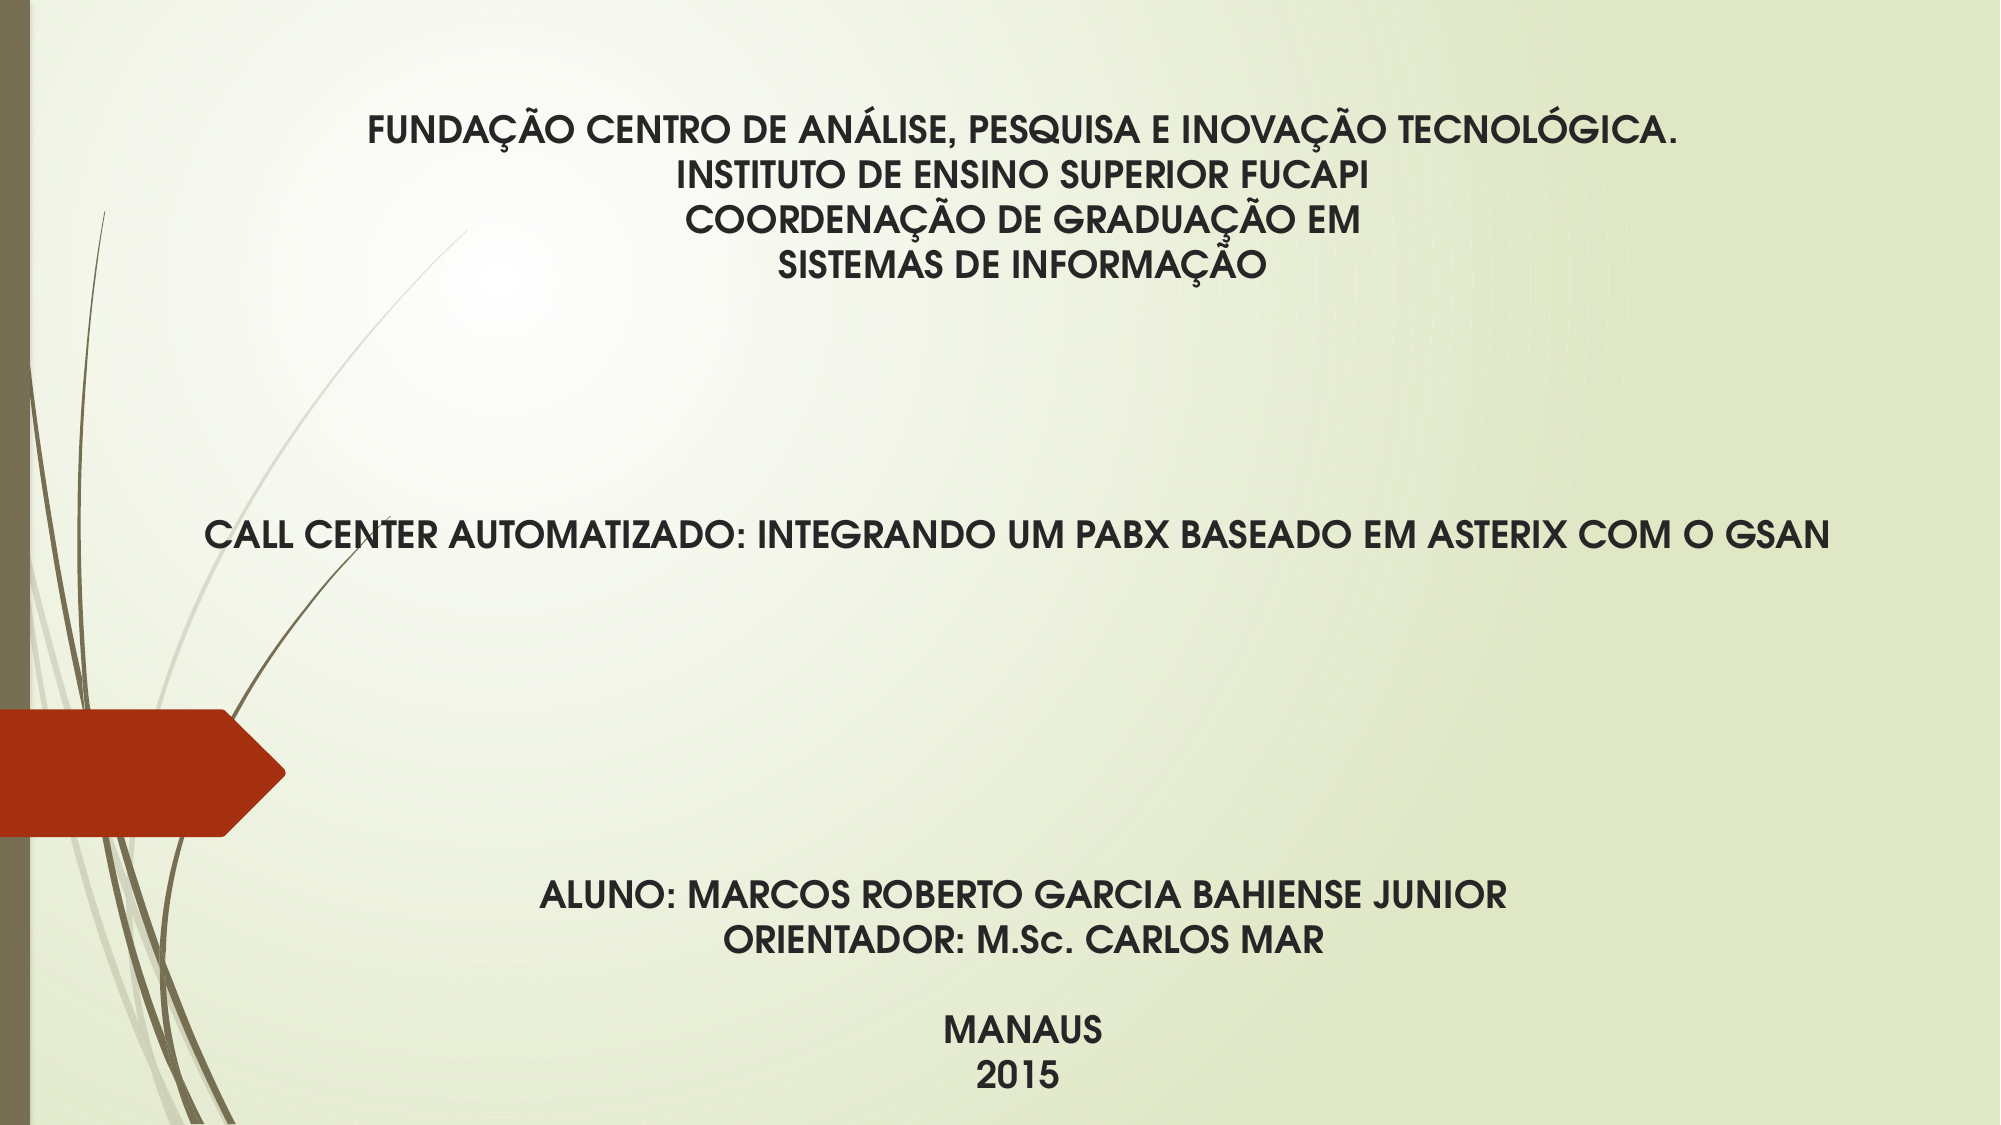

# FUNDAÇÃO CENTRO DE ANÁLISE, PESQUISA E INOVAÇÃO TECNOLÓGICA. INSTITUTO DE ENSINO SUPERIOR FUCAPI COORDENAÇÃO DE GRADUAÇÃO EM SISTEMAS DE INFORMAÇÃO         CALL CENTER AUTOMATIZADO: INTEGRANDO UM PABX BASEADO EM ASTERIX COM O GSAN ALUNO: MARCOS ROBERTO GARCIA BAHIENSE JUNIOR ORIENTADOR: M.Sc. CARLOS MAR MANAUS 2015